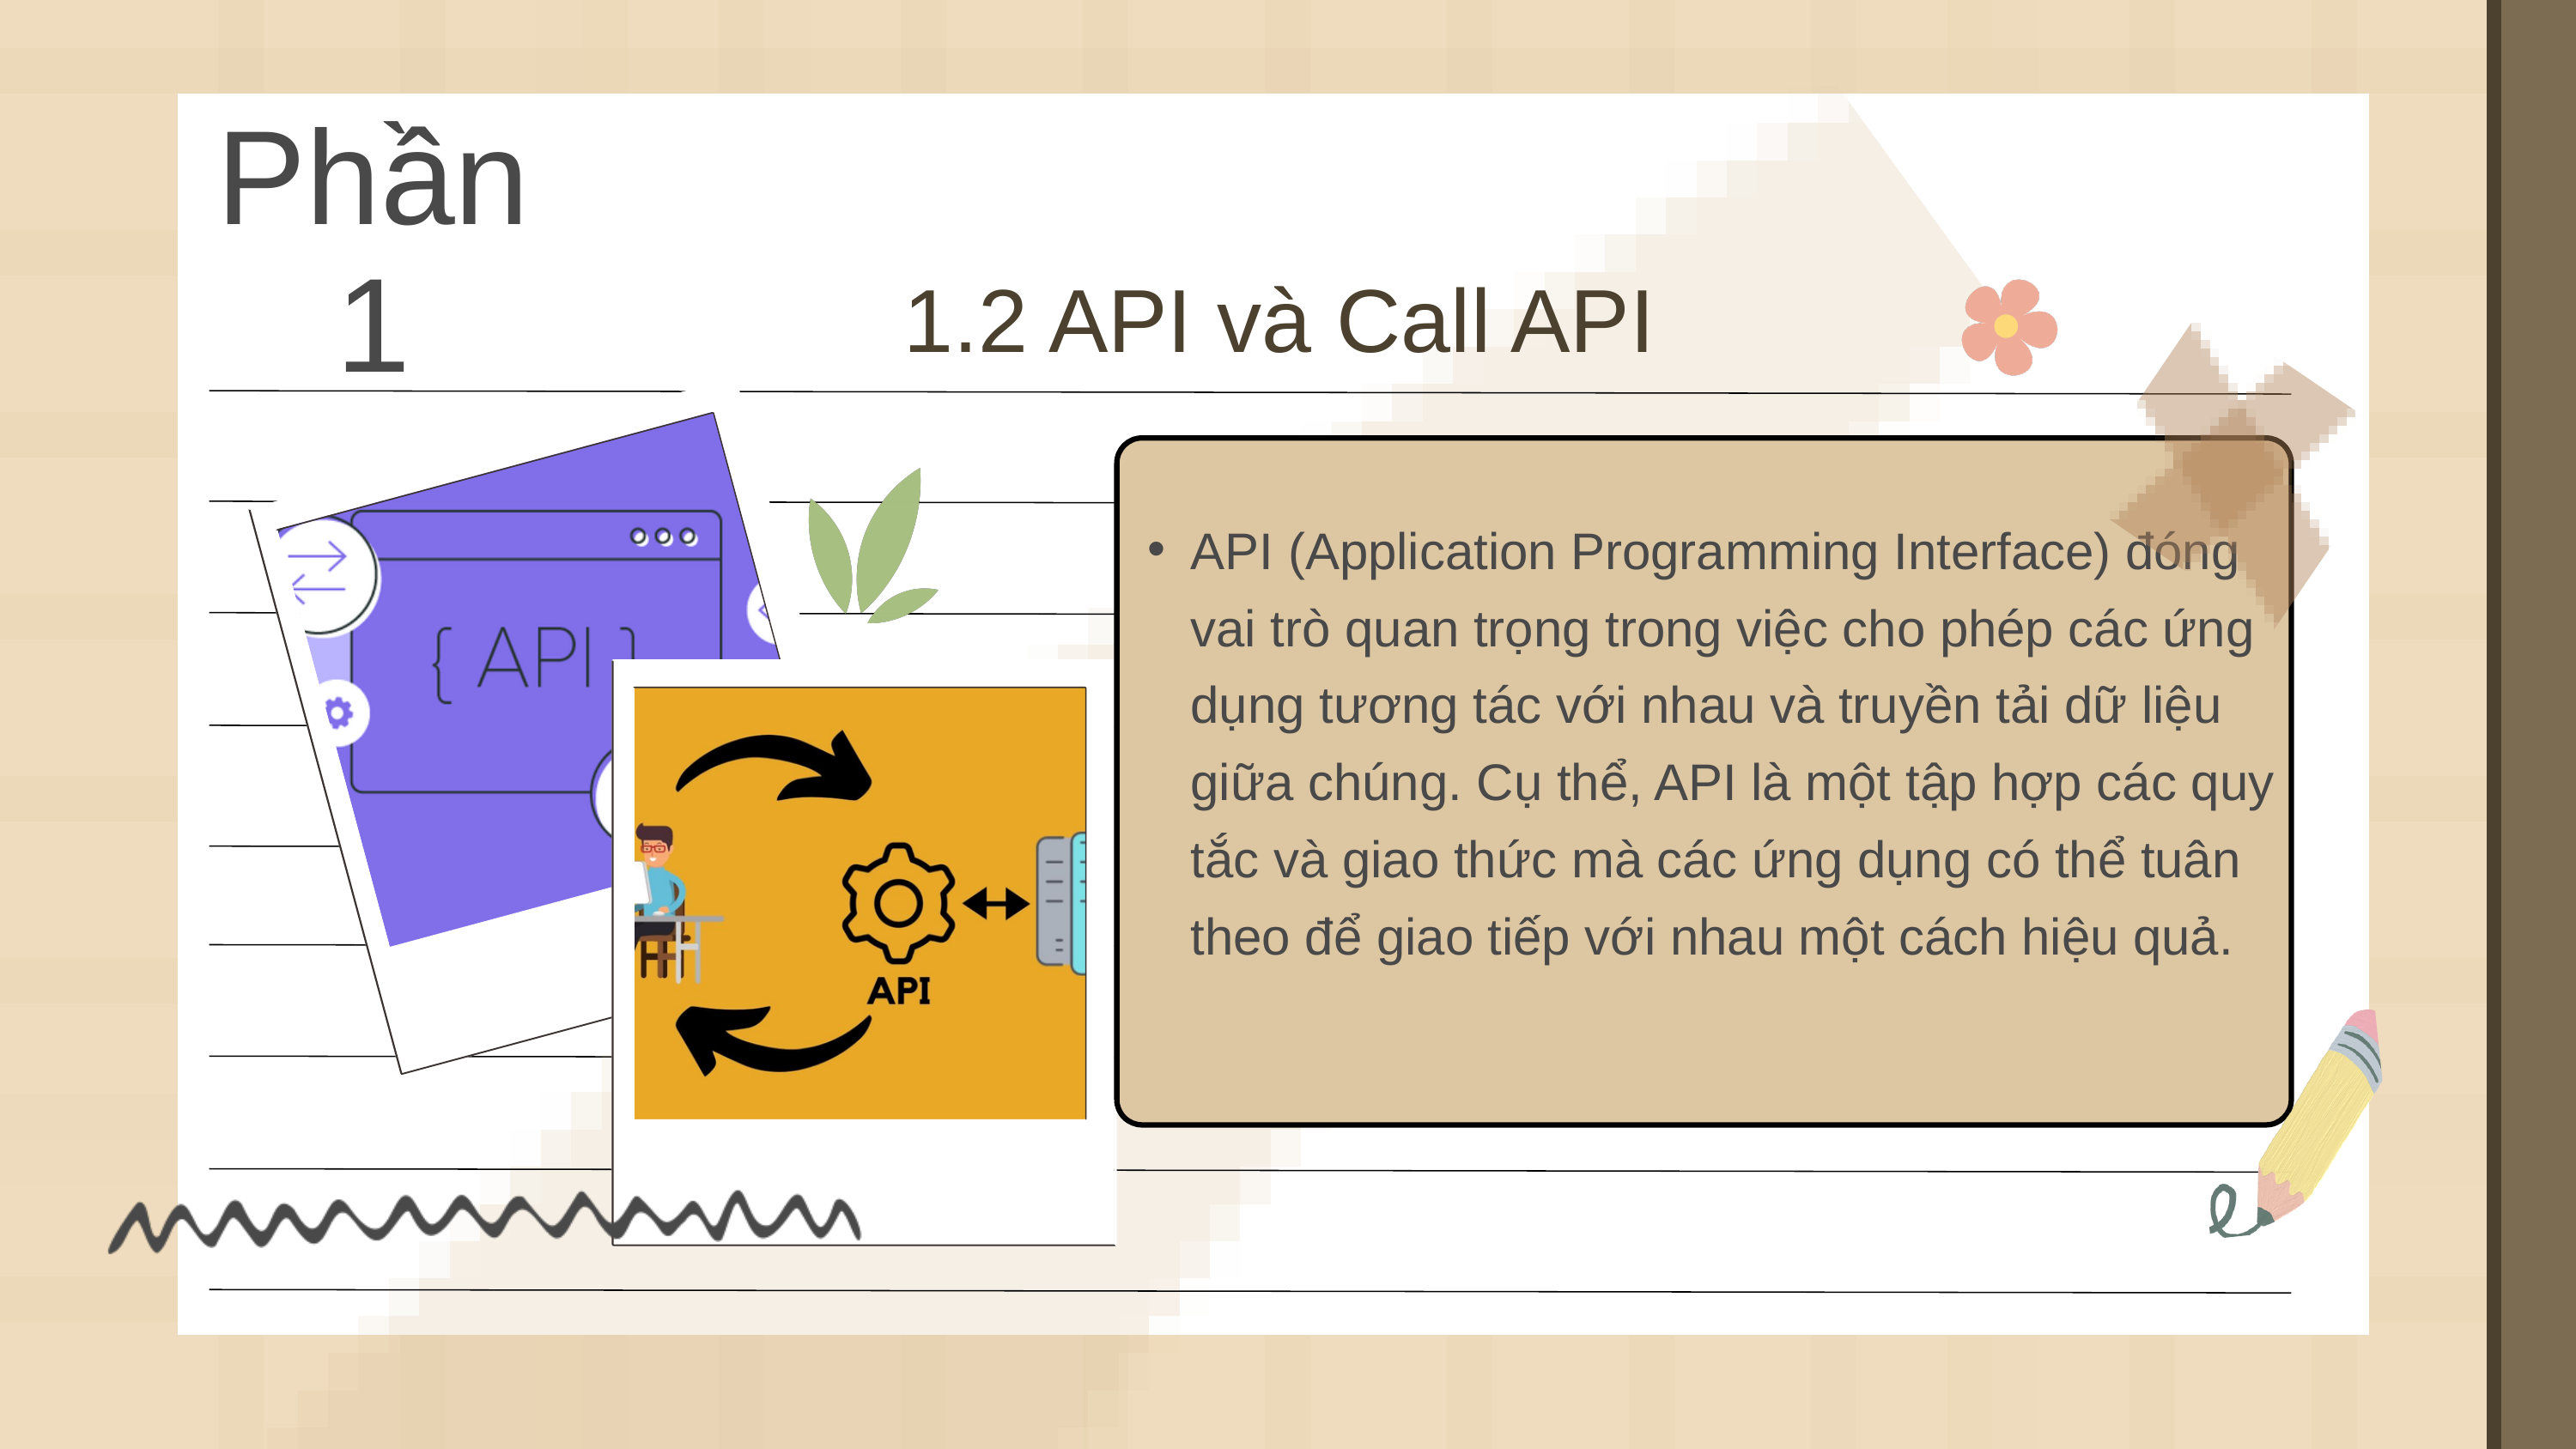

Phần 1
1.2 API và Call API

API (Application Programming Interface) đóng vai trò quan trọng trong việc cho phép các ứng dụng tương tác với nhau và truyền tải dữ liệu giữa chúng. Cụ thể, API là một tập hợp các quy tắc và giao thức mà các ứng dụng có thể tuân theo để giao tiếp với nhau một cách hiệu quả.